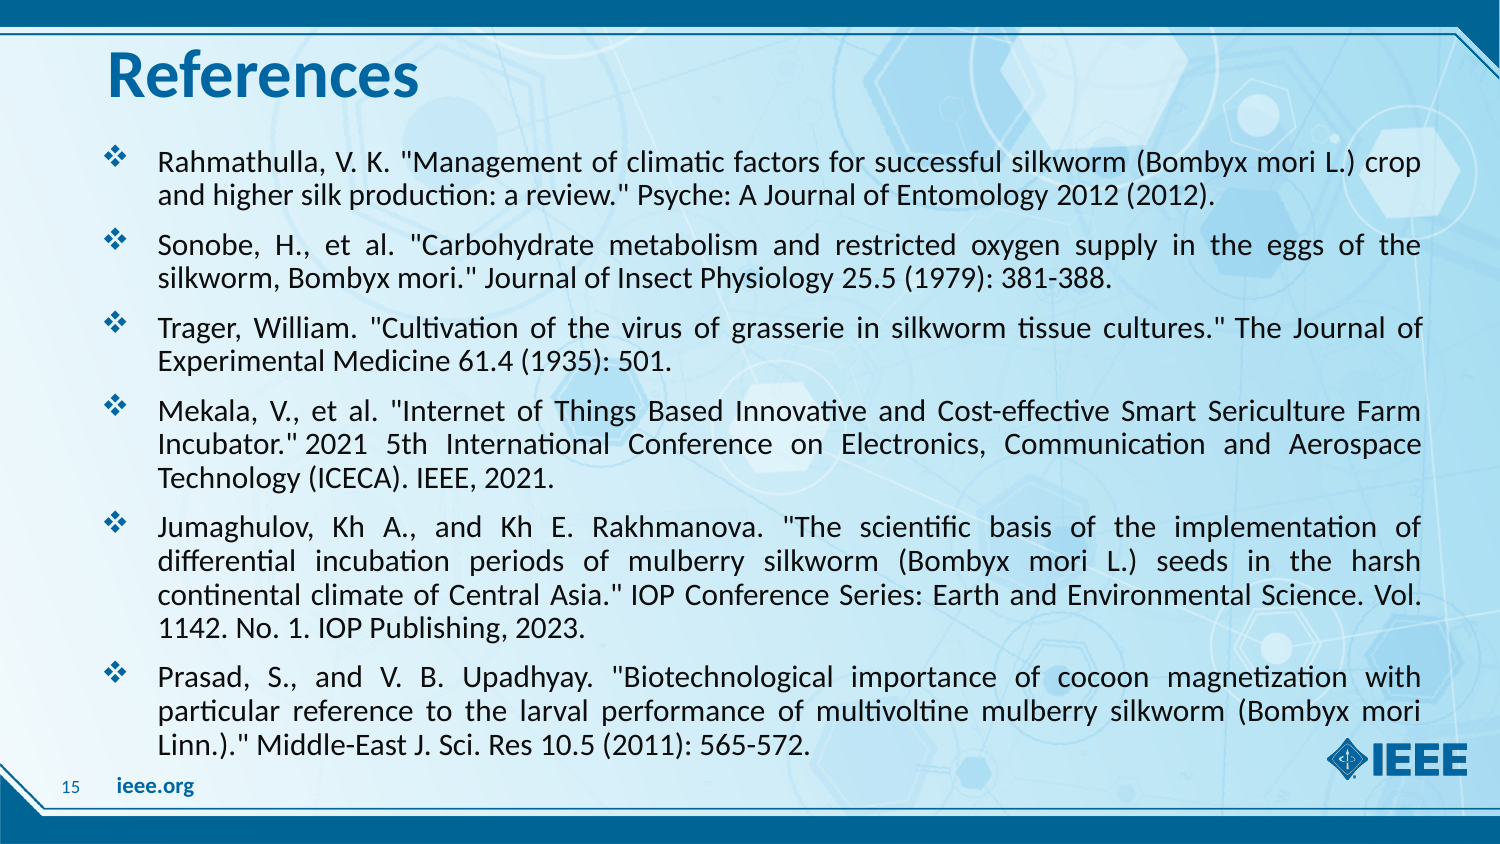

# References
Rahmathulla, V. K. "Management of climatic factors for successful silkworm (Bombyx mori L.) crop and higher silk production: a review." Psyche: A Journal of Entomology 2012 (2012).
Sonobe, H., et al. "Carbohydrate metabolism and restricted oxygen supply in the eggs of the silkworm, Bombyx mori." Journal of Insect Physiology 25.5 (1979): 381-388.
Trager, William. "Cultivation of the virus of grasserie in silkworm tissue cultures." The Journal of Experimental Medicine 61.4 (1935): 501.
Mekala, V., et al. "Internet of Things Based Innovative and Cost-effective Smart Sericulture Farm Incubator." 2021 5th International Conference on Electronics, Communication and Aerospace Technology (ICECA). IEEE, 2021.
Jumaghulov, Kh A., and Kh E. Rakhmanova. "The scientific basis of the implementation of differential incubation periods of mulberry silkworm (Bombyx mori L.) seeds in the harsh continental climate of Central Asia." IOP Conference Series: Earth and Environmental Science. Vol. 1142. No. 1. IOP Publishing, 2023.
Prasad, S., and V. B. Upadhyay. "Biotechnological importance of cocoon magnetization with particular reference to the larval performance of multivoltine mulberry silkworm (Bombyx mori Linn.)." Middle-East J. Sci. Res 10.5 (2011): 565-572.

15